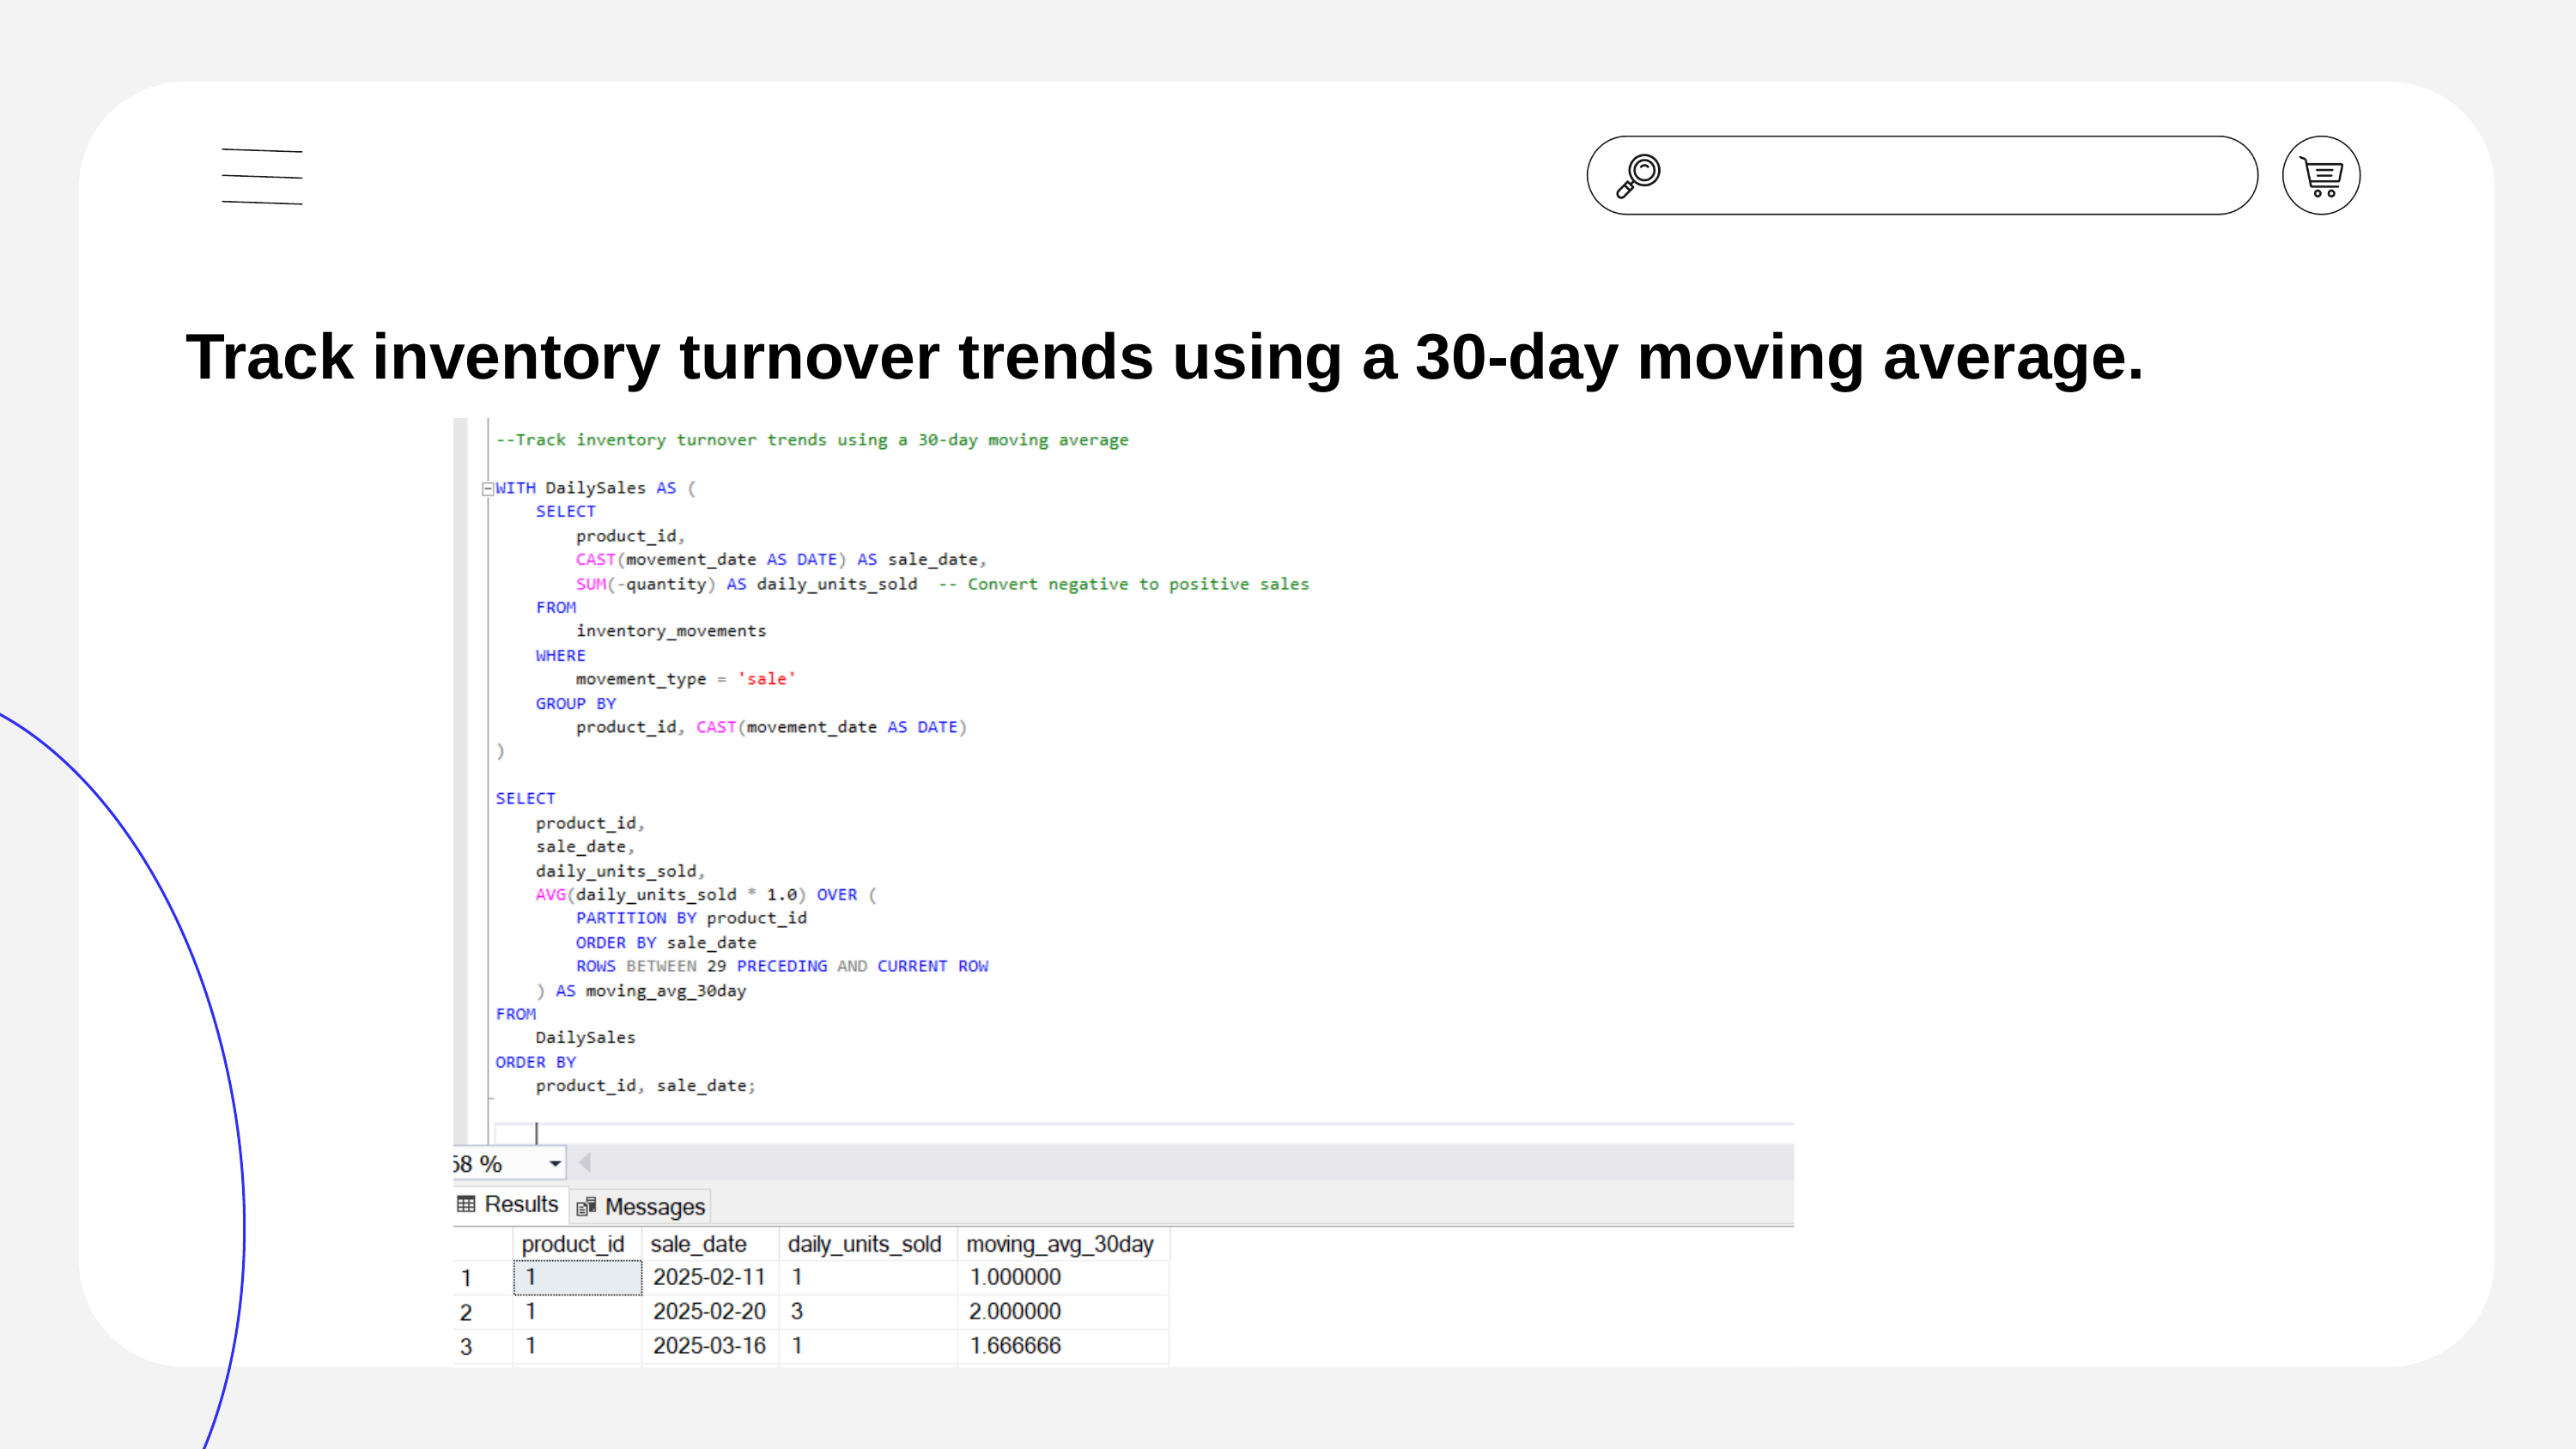

Track inventory turnover trends using a 30-day moving average.